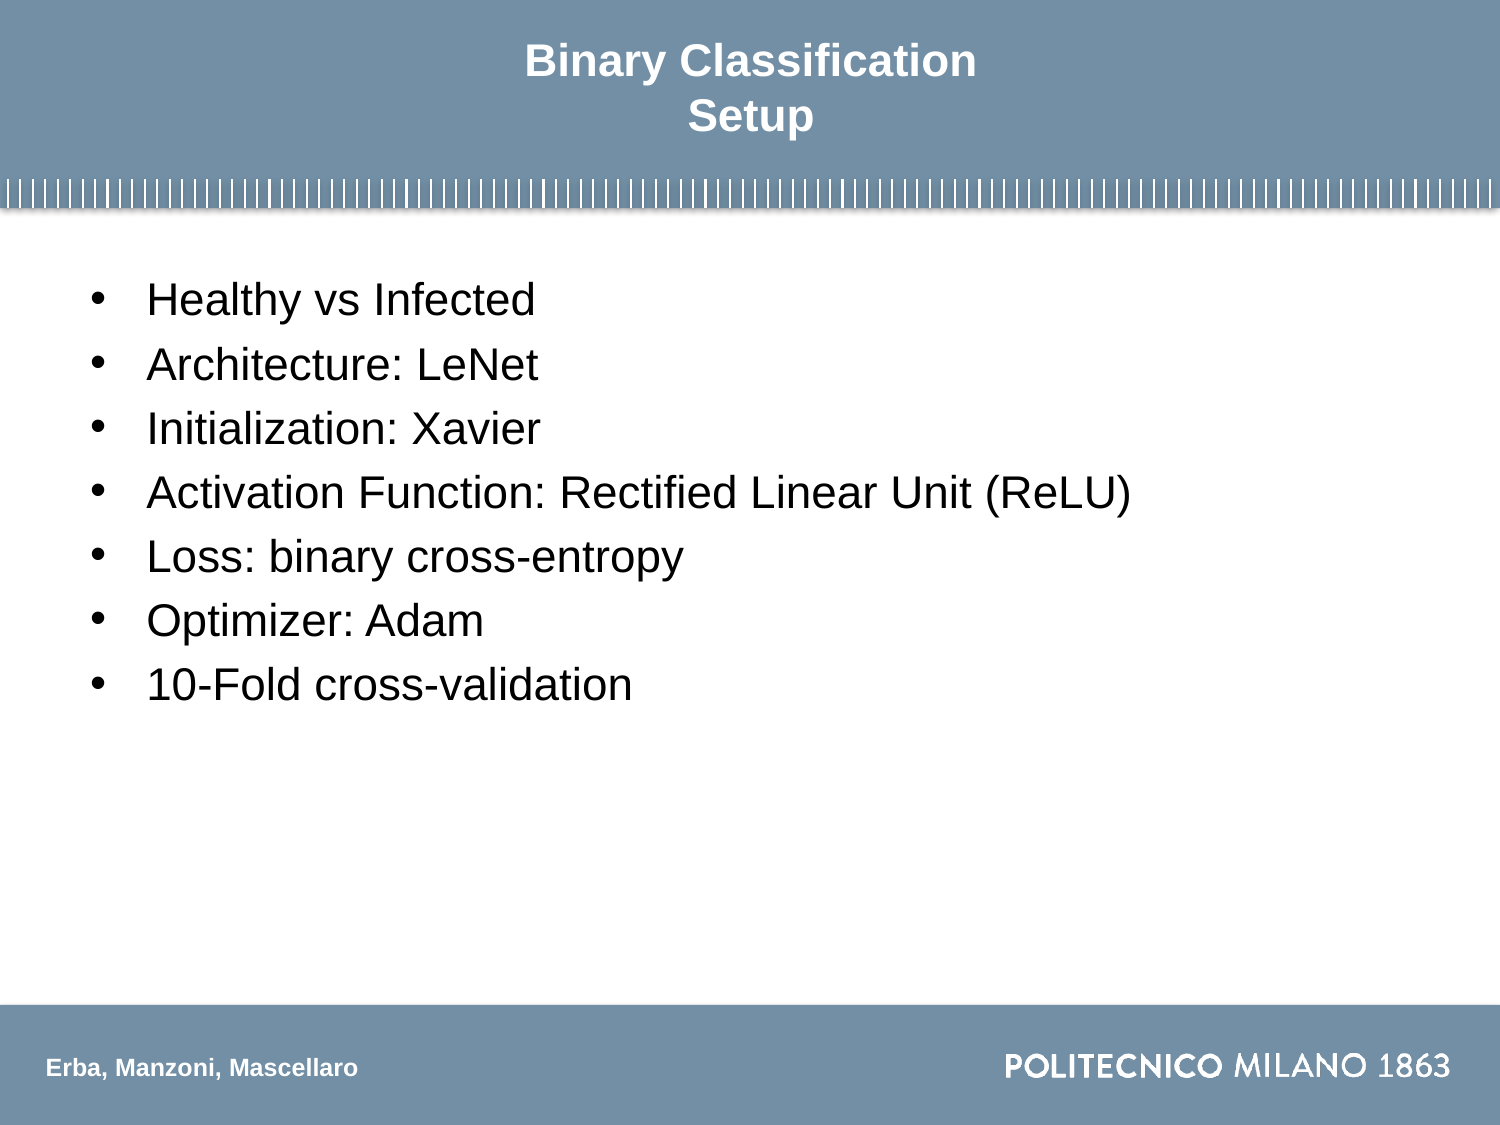

# Binary Classification Setup
Healthy vs Infected
Architecture: LeNet
Initialization: Xavier
Activation Function: Rectified Linear Unit (ReLU)
Loss: binary cross-entropy
Optimizer: Adam
10-Fold cross-validation